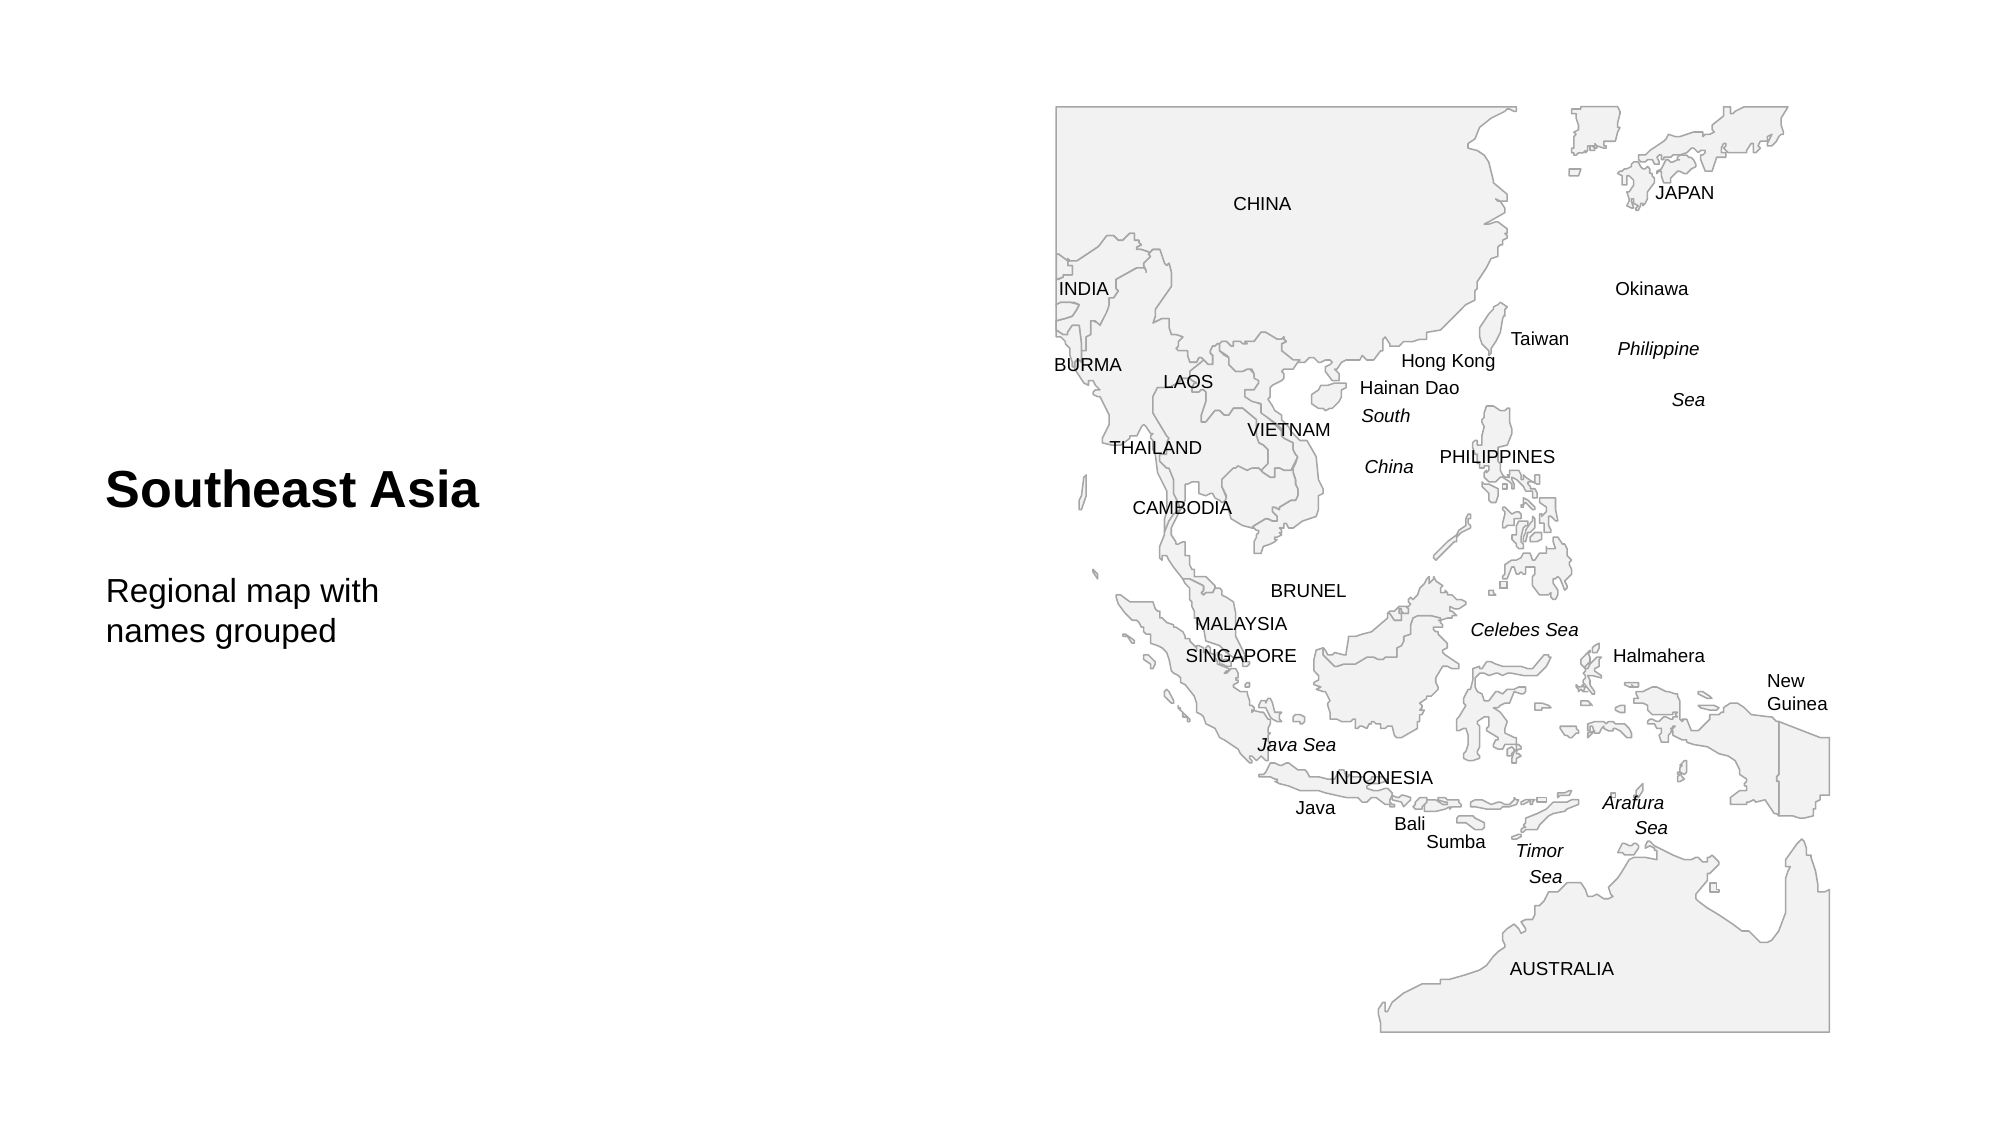

JAPAN
CHINA

INDIA
Okinawa
Taiwan
Philippine
Hong Kong
BURMA

LAOS
Hainan Dao
Sea
South
VIETNAM

THAILAND
PHILIPPINES
China

CAMBODIA
BRUNEL
MALAYSIA
Celebes Sea
SINGAPORE
Halmahera
New
Guinea
Java Sea
INDONESIA
Arafura
Java
Bali
Sea
Sumba
Timor
Sea
AUSTRALIA

Southeast Asia
Regional map with names grouped